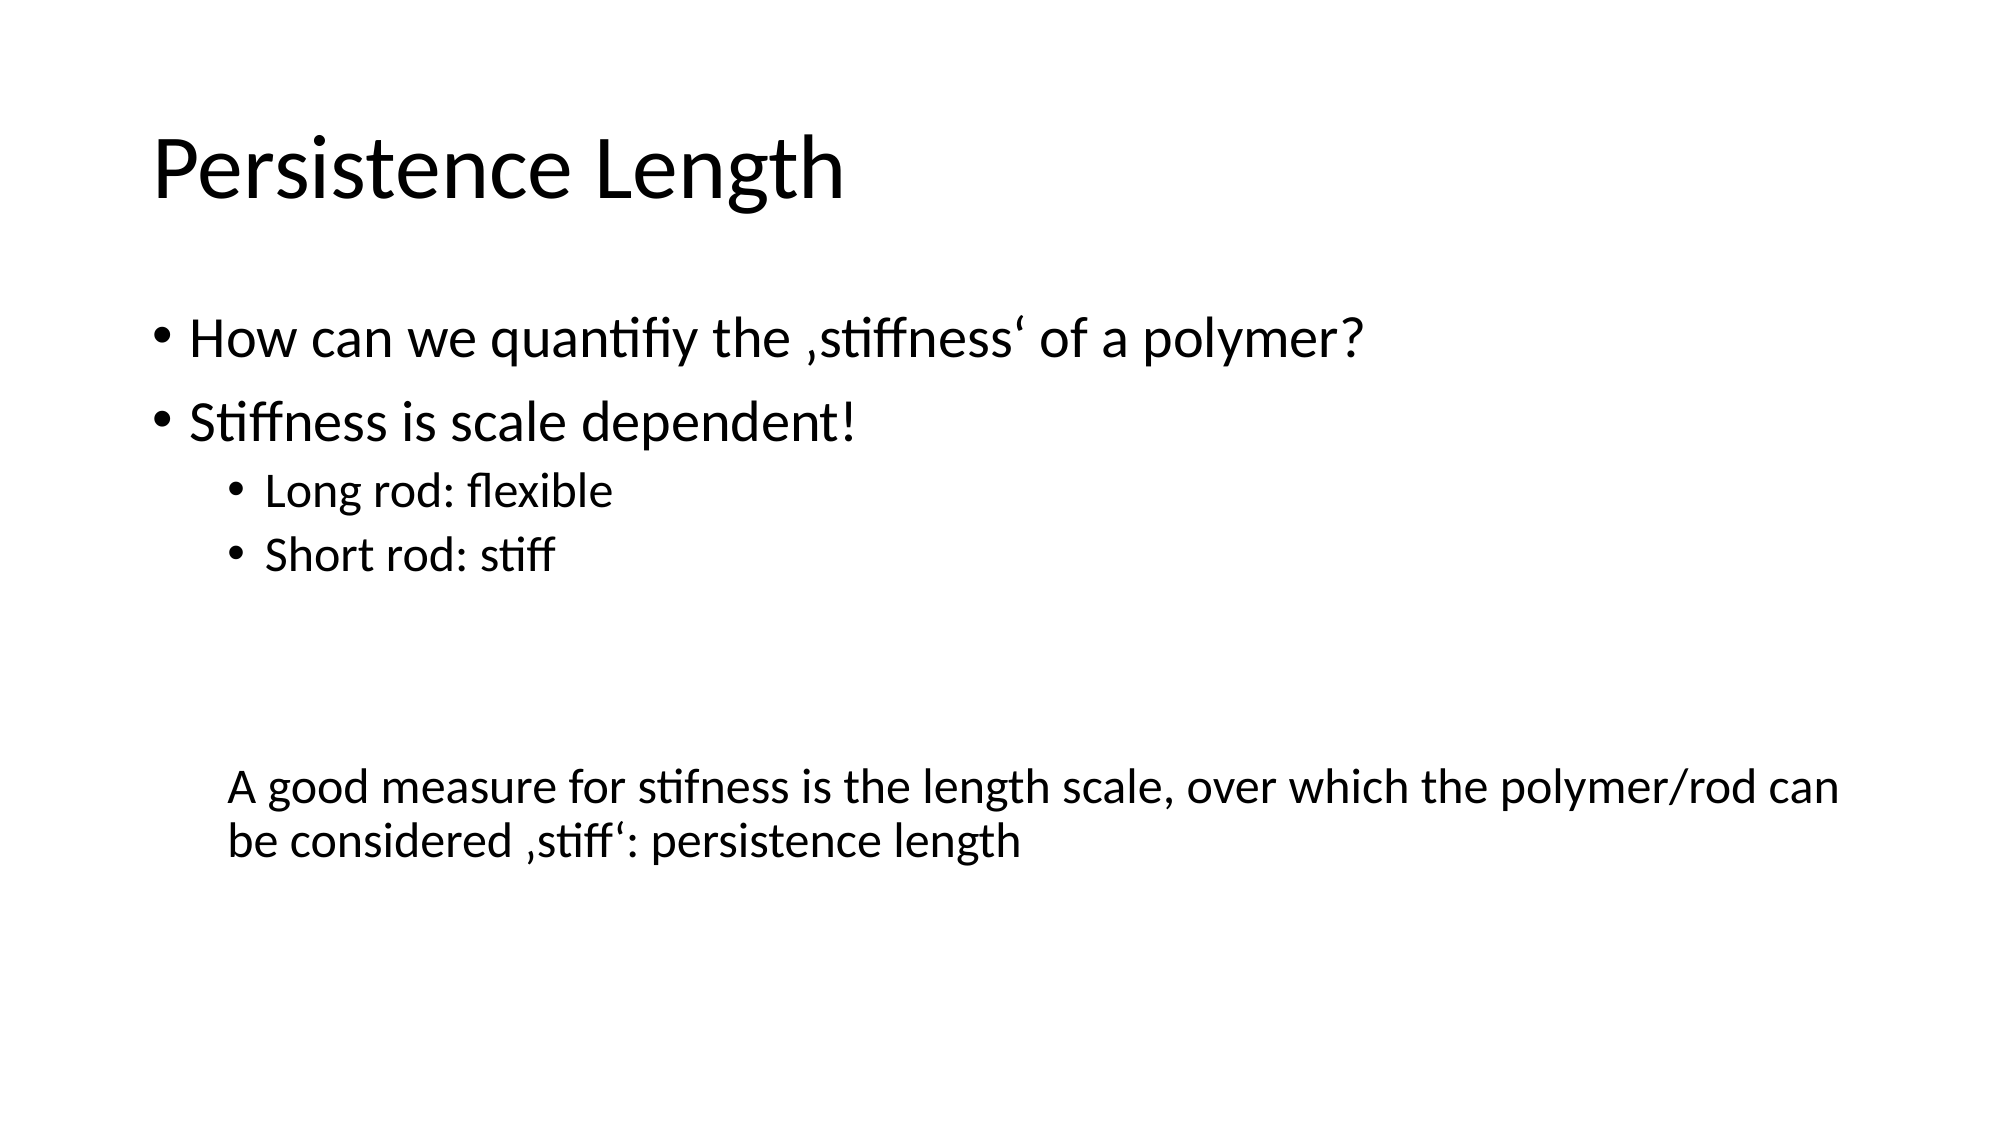

# Persistence Length
How can we quantifiy the ‚stiffness‘ of a polymer?
Stiffness is scale dependent!
Long rod: flexible
Short rod: stiff

A good measure for stifness is the length scale, over which the polymer/rod can be considered ‚stiff‘: persistence length